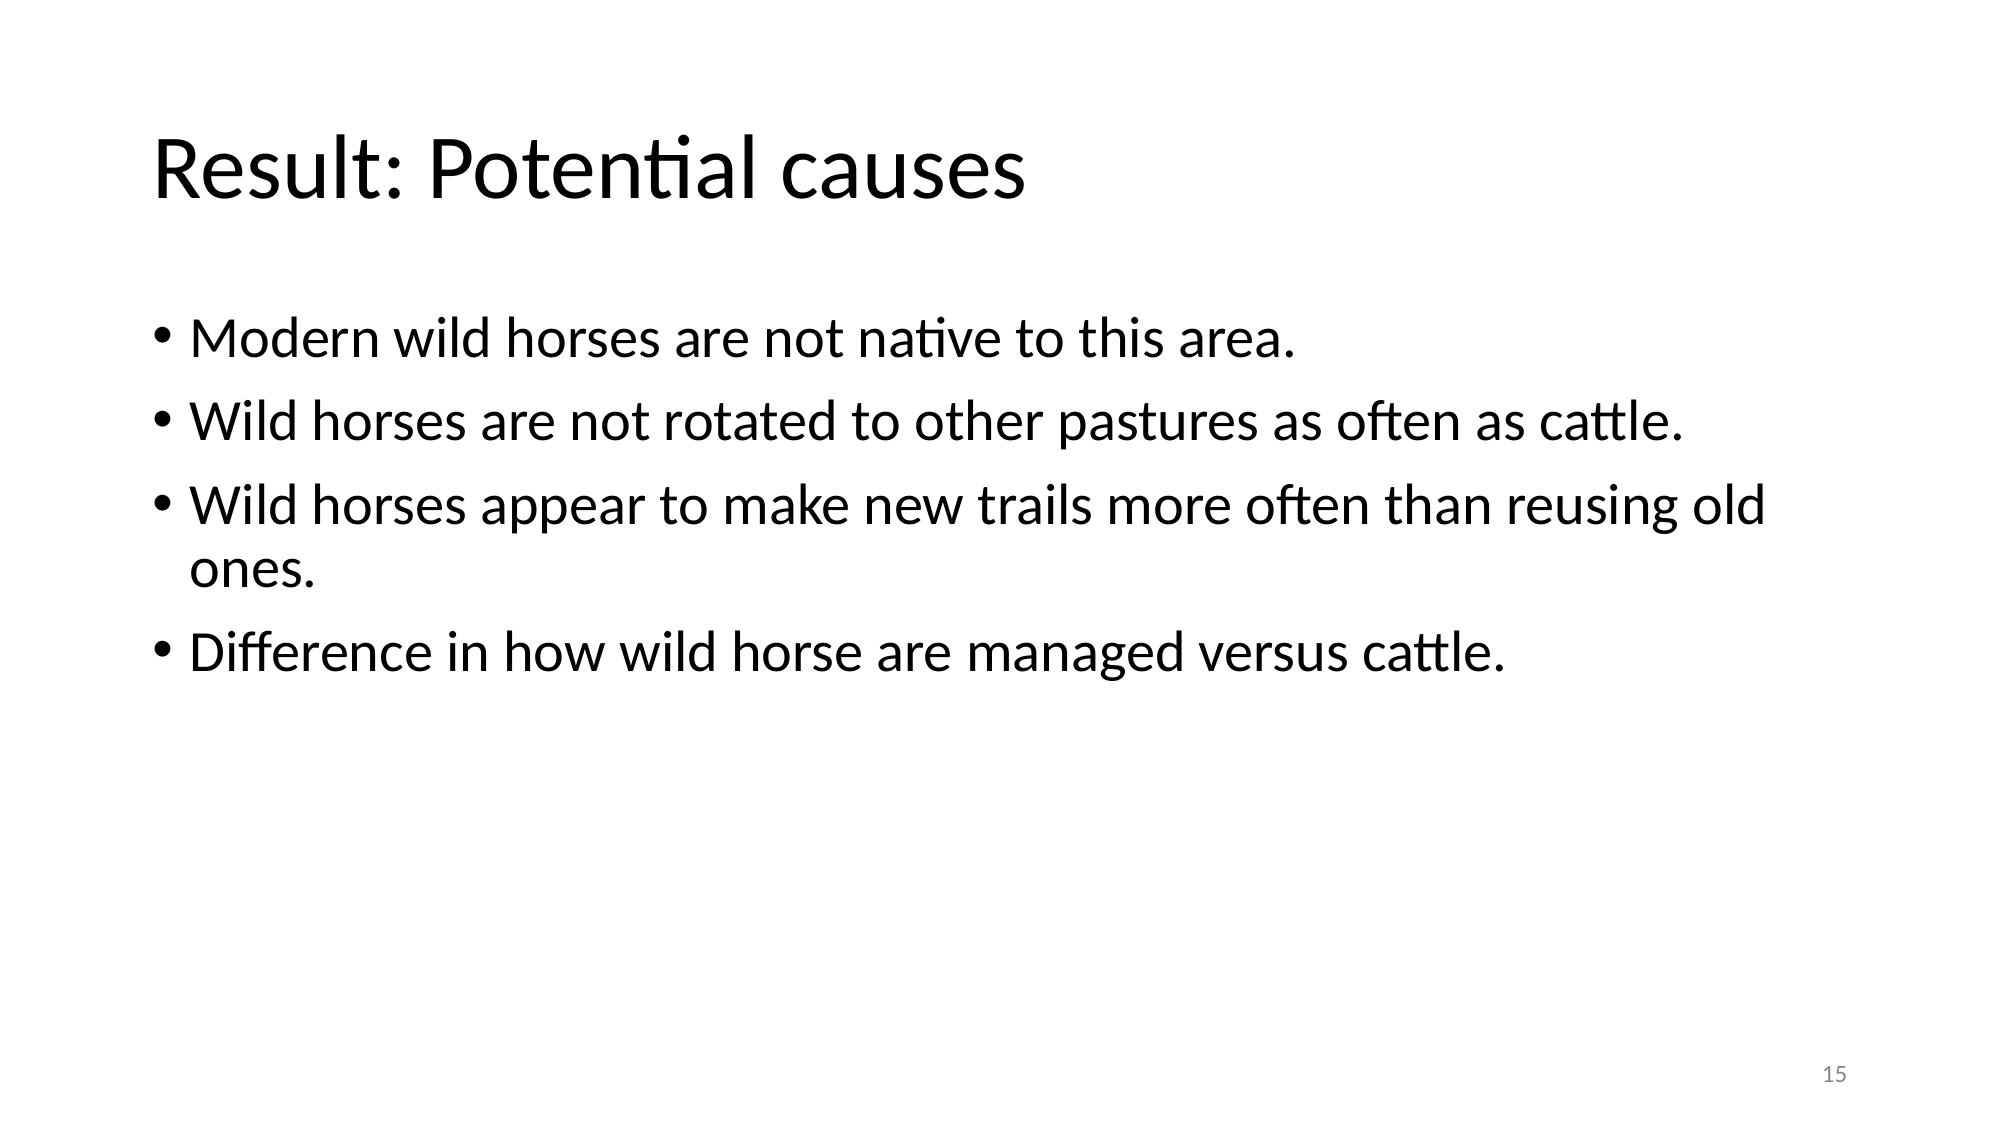

# Result: Potential causes
Modern wild horses are not native to this area.
Wild horses are not rotated to other pastures as often as cattle.
Wild horses appear to make new trails more often than reusing old ones.
Difference in how wild horse are managed versus cattle.
15